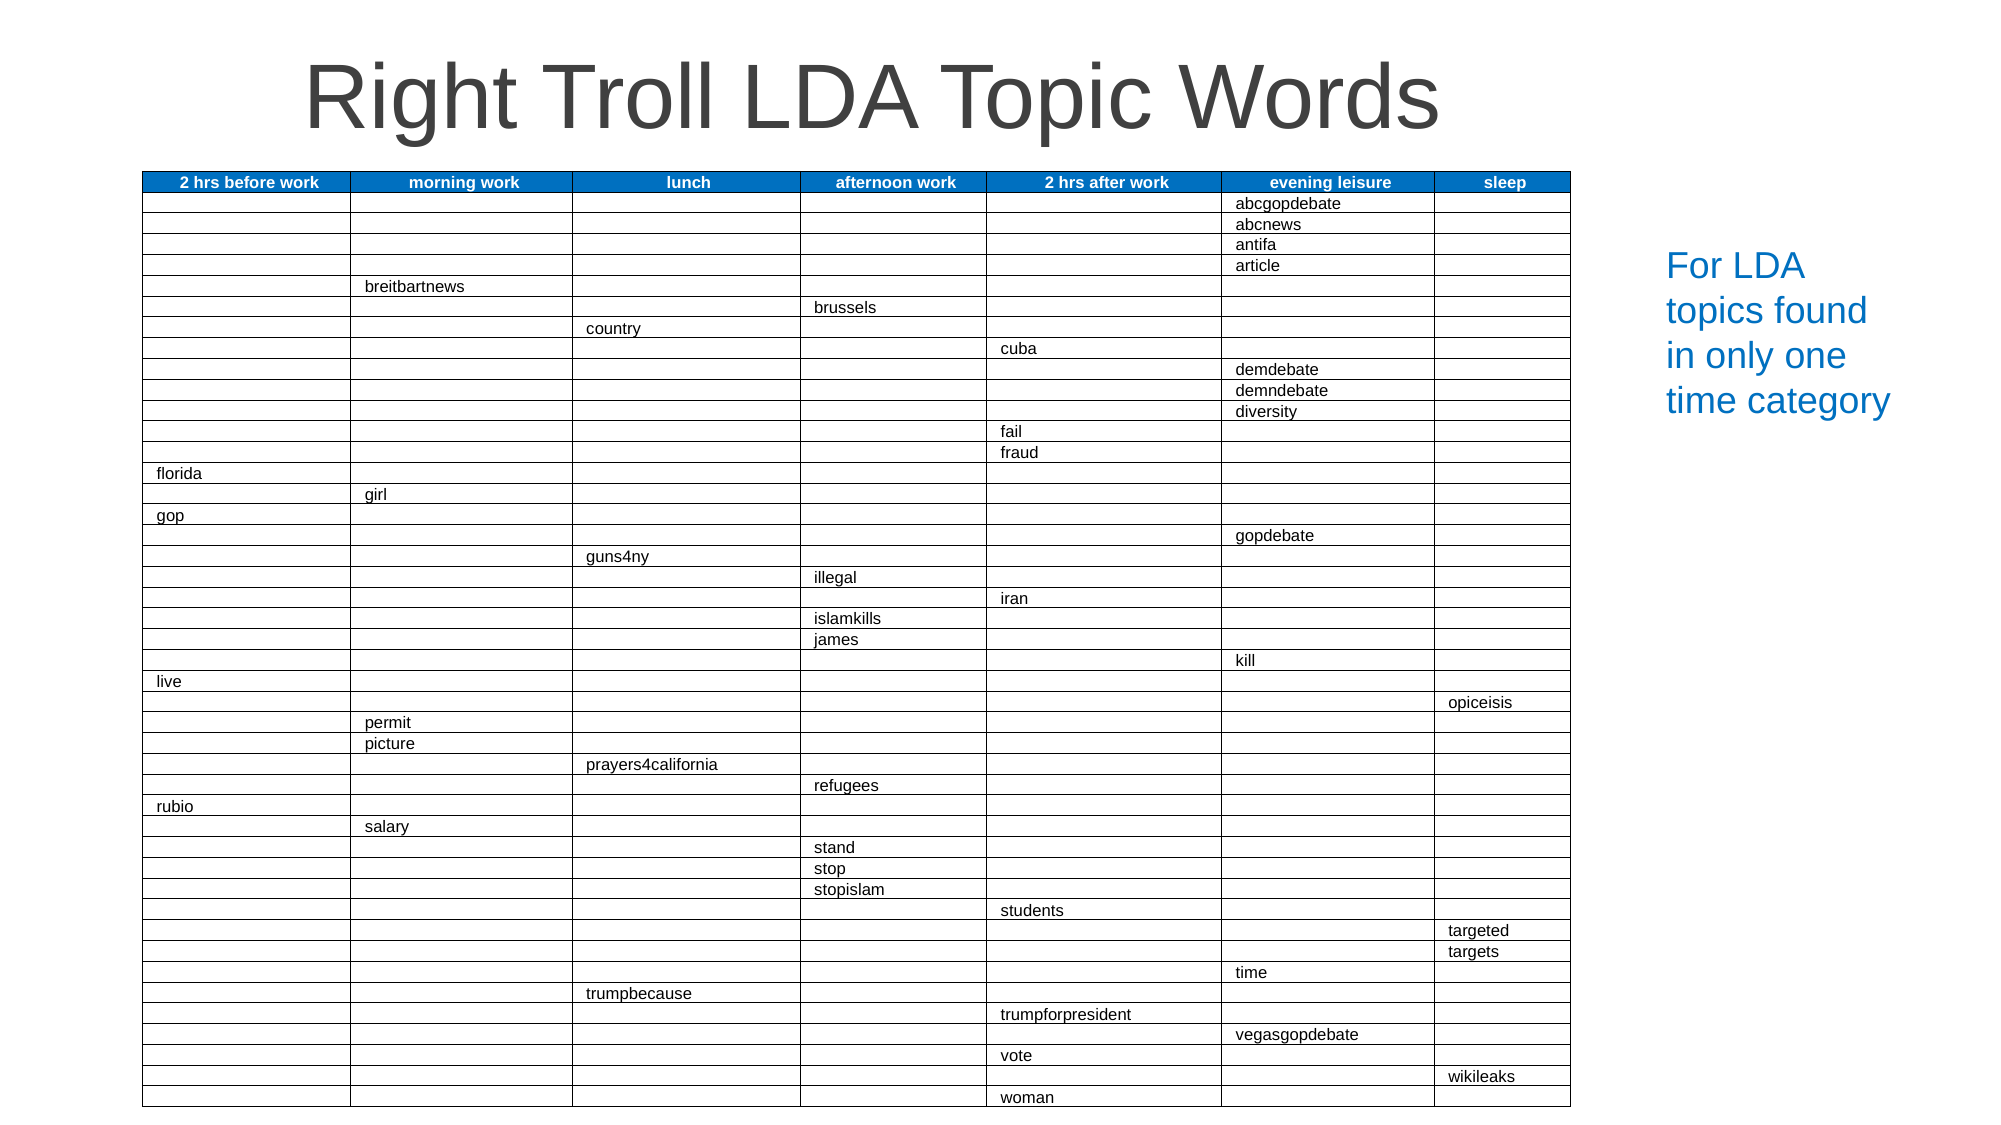

Right Troll LDA Topic Words
| 2 hrs before work | morning work | lunch | afternoon work | 2 hrs after work | evening leisure | sleep |
| --- | --- | --- | --- | --- | --- | --- |
|  |  |  |  |  | abcgopdebate |  |
|  |  |  |  |  | abcnews |  |
|  |  |  |  |  | antifa |  |
|  |  |  |  |  | article |  |
|  | breitbartnews |  |  |  |  |  |
|  |  |  | brussels |  |  |  |
|  |  | country |  |  |  |  |
|  |  |  |  | cuba |  |  |
|  |  |  |  |  | demdebate |  |
|  |  |  |  |  | demndebate |  |
|  |  |  |  |  | diversity |  |
|  |  |  |  | fail |  |  |
|  |  |  |  | fraud |  |  |
| florida |  |  |  |  |  |  |
|  | girl |  |  |  |  |  |
| gop |  |  |  |  |  |  |
|  |  |  |  |  | gopdebate |  |
|  |  | guns4ny |  |  |  |  |
|  |  |  | illegal |  |  |  |
|  |  |  |  | iran |  |  |
|  |  |  | islamkills |  |  |  |
|  |  |  | james |  |  |  |
|  |  |  |  |  | kill |  |
| live |  |  |  |  |  |  |
|  |  |  |  |  |  | opiceisis |
|  | permit |  |  |  |  |  |
|  | picture |  |  |  |  |  |
|  |  | prayers4california |  |  |  |  |
|  |  |  | refugees |  |  |  |
| rubio |  |  |  |  |  |  |
|  | salary |  |  |  |  |  |
|  |  |  | stand |  |  |  |
|  |  |  | stop |  |  |  |
|  |  |  | stopislam |  |  |  |
|  |  |  |  | students |  |  |
|  |  |  |  |  |  | targeted |
|  |  |  |  |  |  | targets |
|  |  |  |  |  | time |  |
|  |  | trumpbecause |  |  |  |  |
|  |  |  |  | trumpforpresident |  |  |
|  |  |  |  |  | vegasgopdebate |  |
|  |  |  |  | vote |  |  |
|  |  |  |  |  |  | wikileaks |
|  |  |  |  | woman |  |  |
For LDA topics found in only one time category